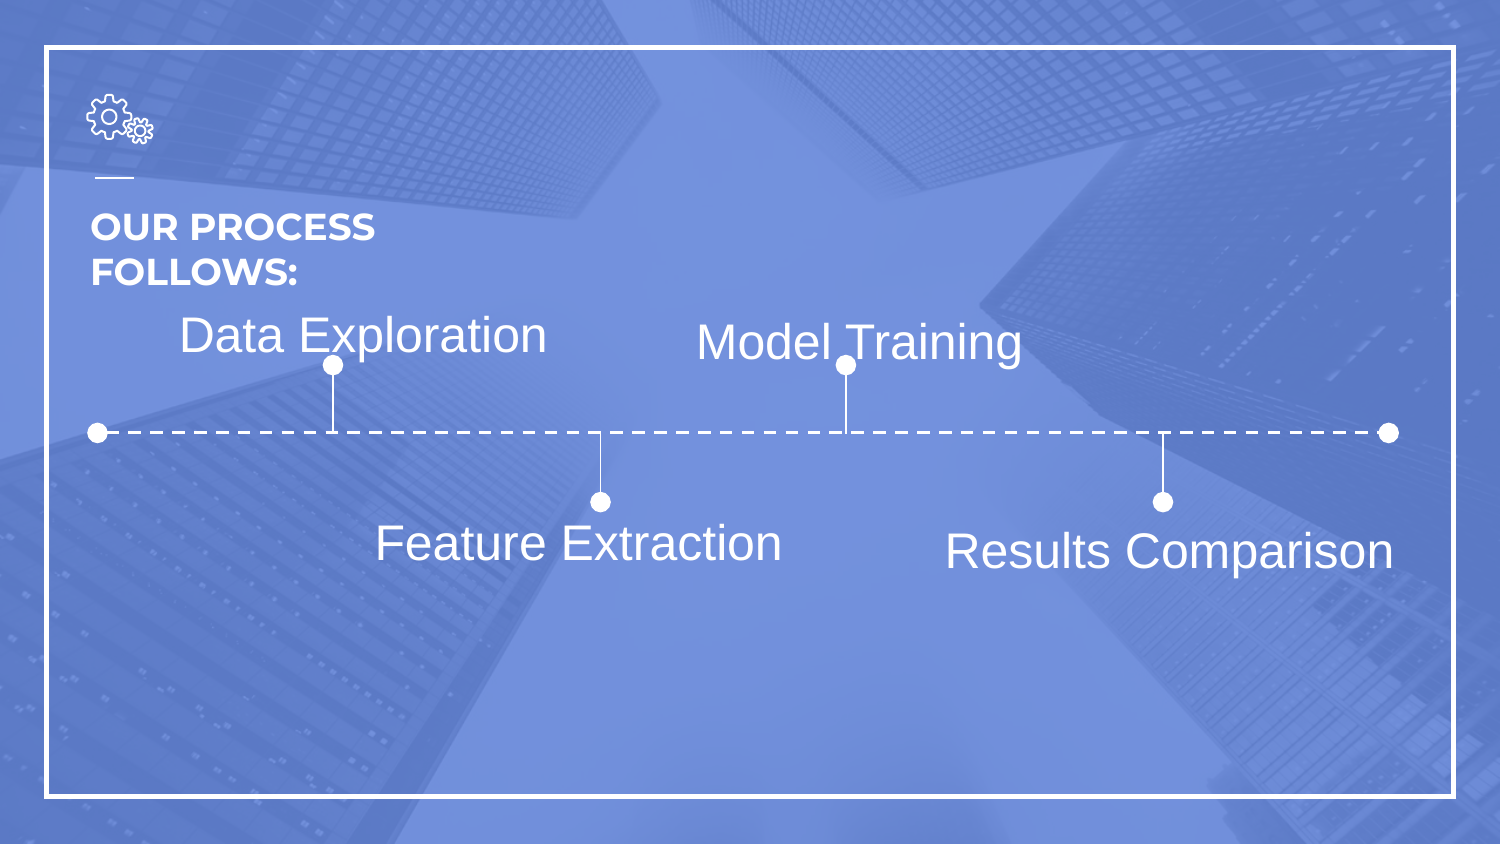

# OUR PROCESS FOLLOWS:
Data Exploration
Model Training
Results Comparison
Feature Extraction